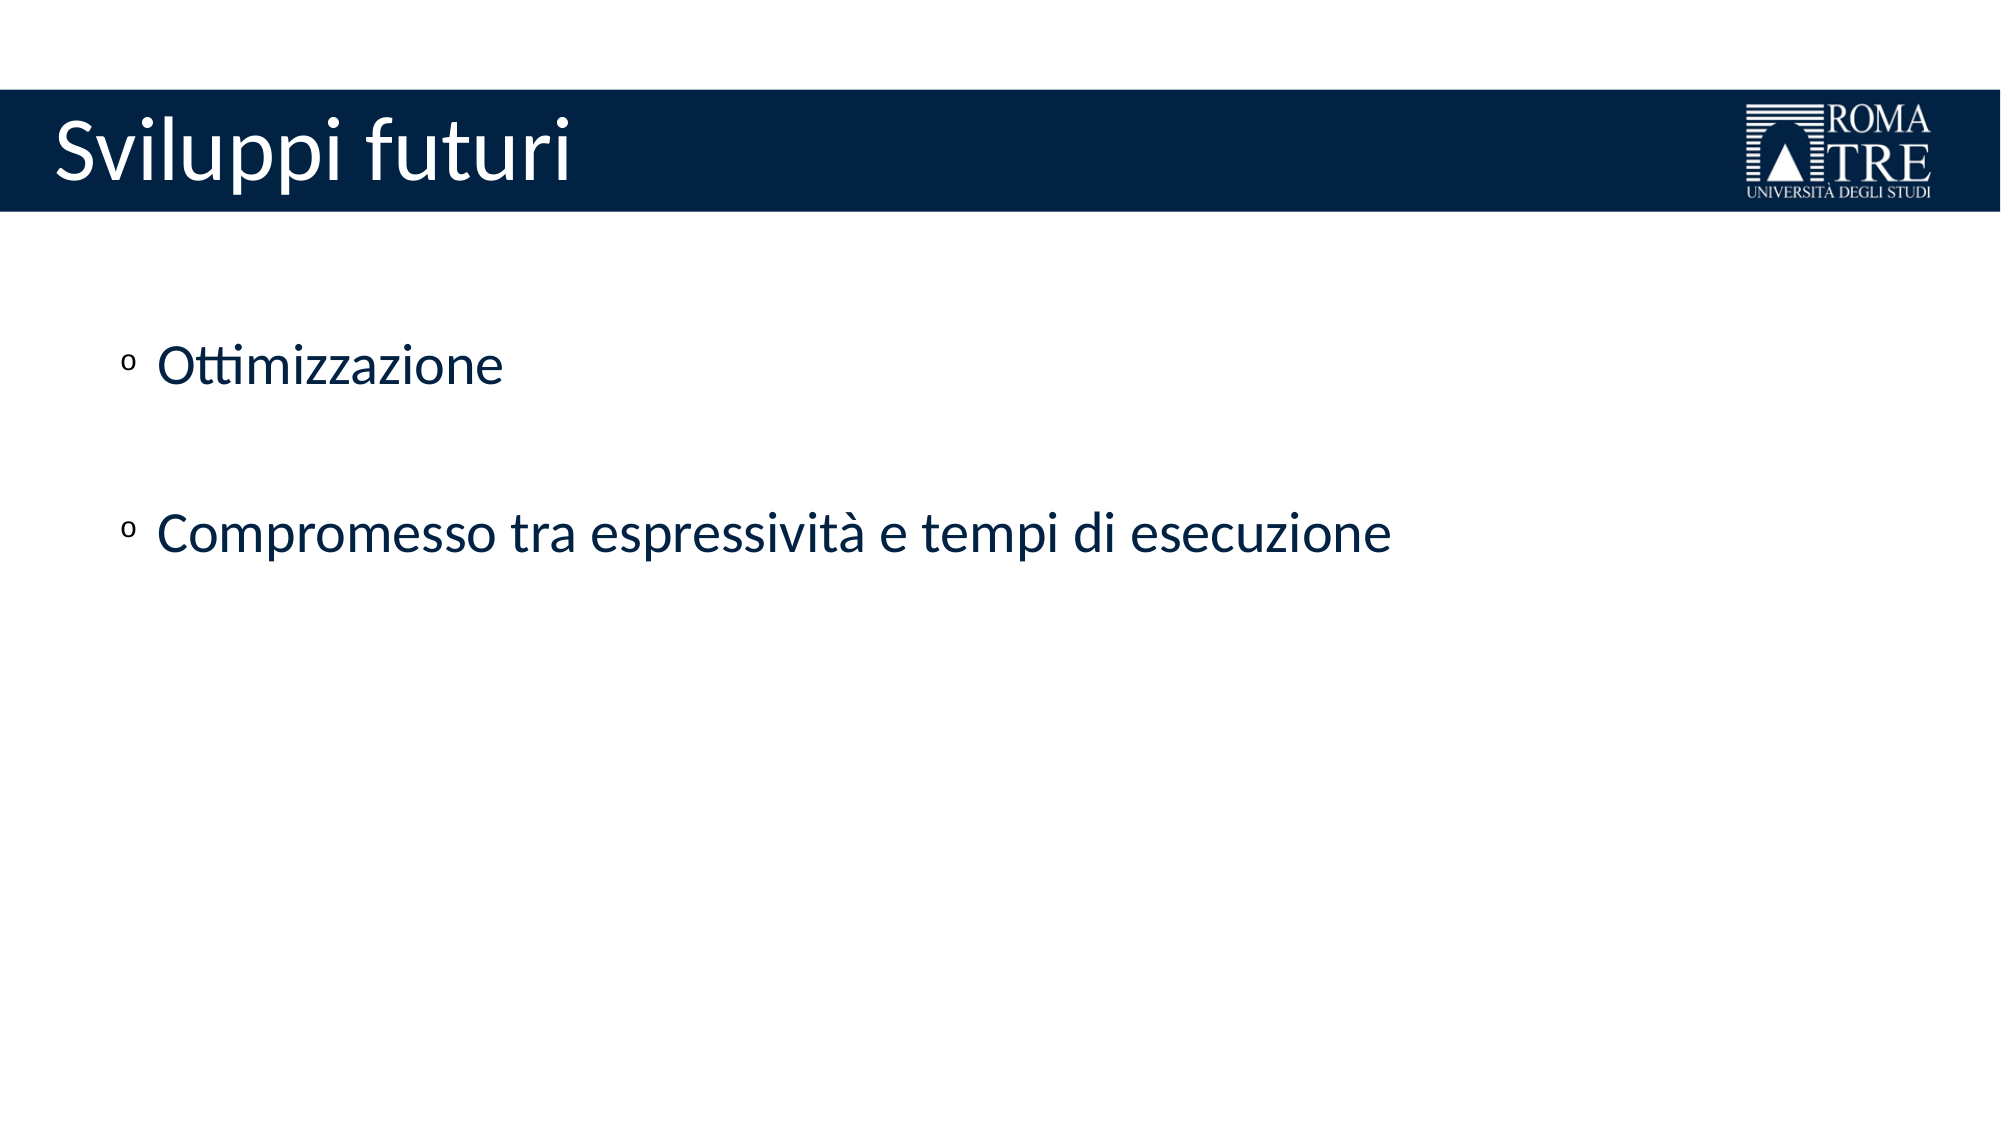

# Sviluppi futuri
Ottimizzazione

Compromesso tra espressività e tempi di esecuzione